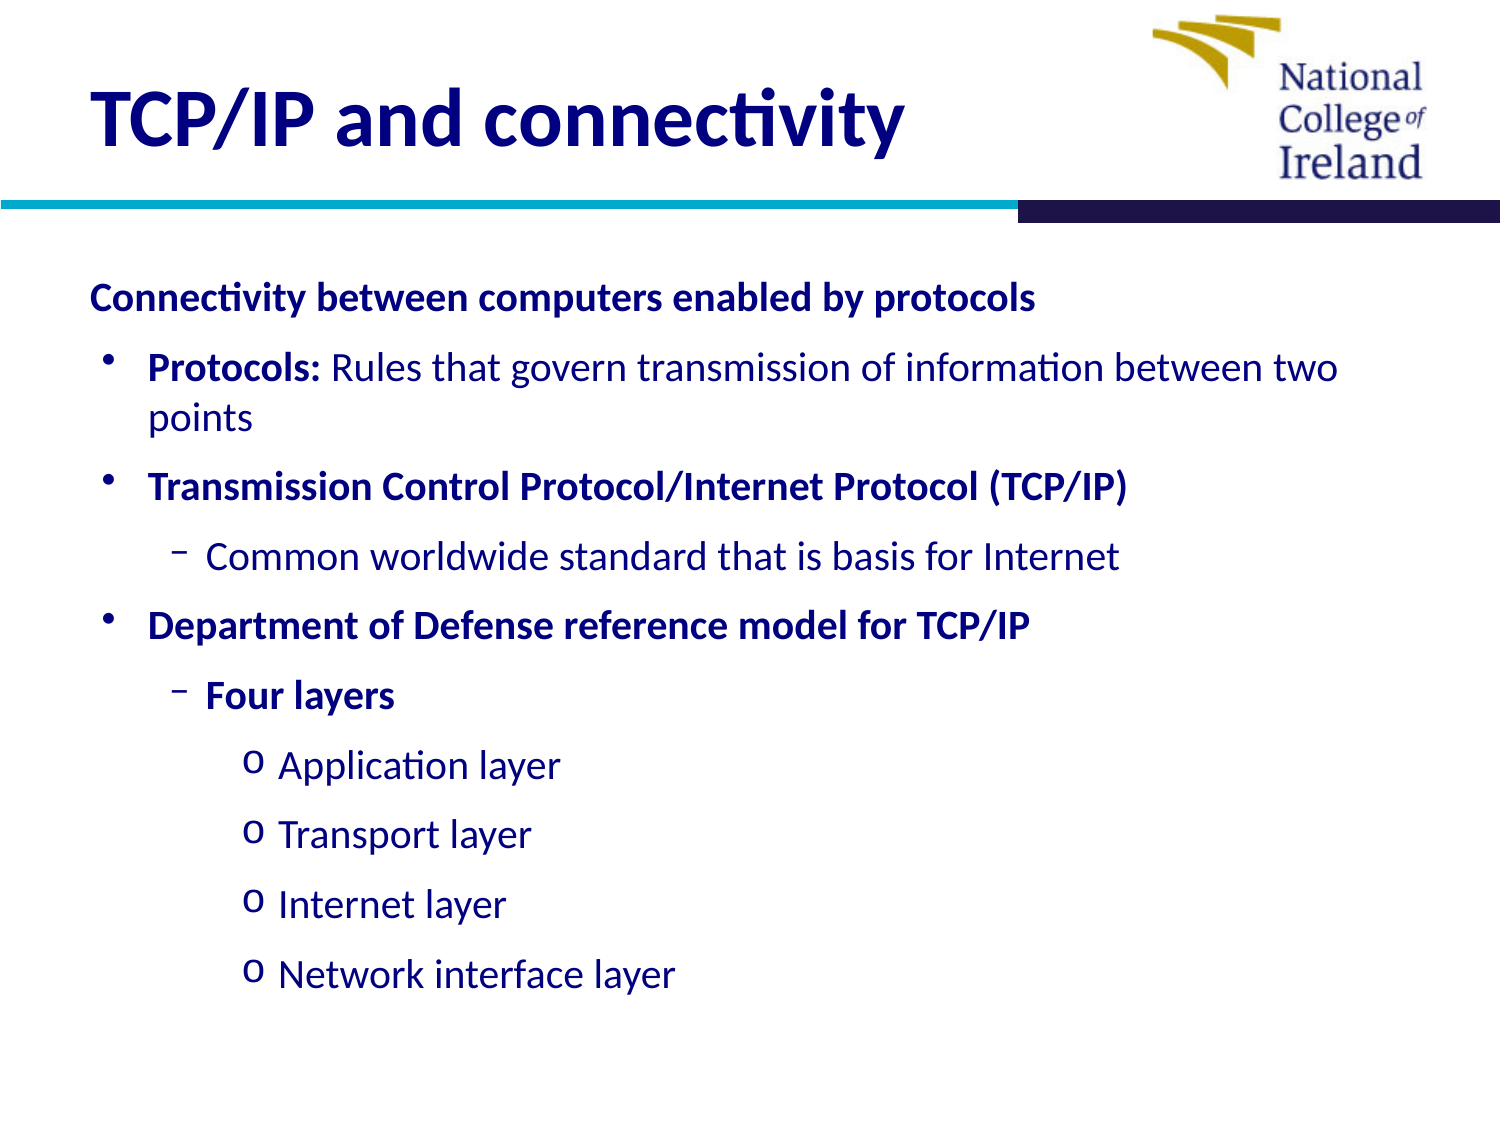

# TCP/IP and connectivity
Connectivity between computers enabled by protocols
Protocols: Rules that govern transmission of information between two points
Transmission Control Protocol/Internet Protocol (TCP/IP)
Common worldwide standard that is basis for Internet
Department of Defense reference model for TCP/IP
Four layers
Application layer
Transport layer
Internet layer
Network interface layer